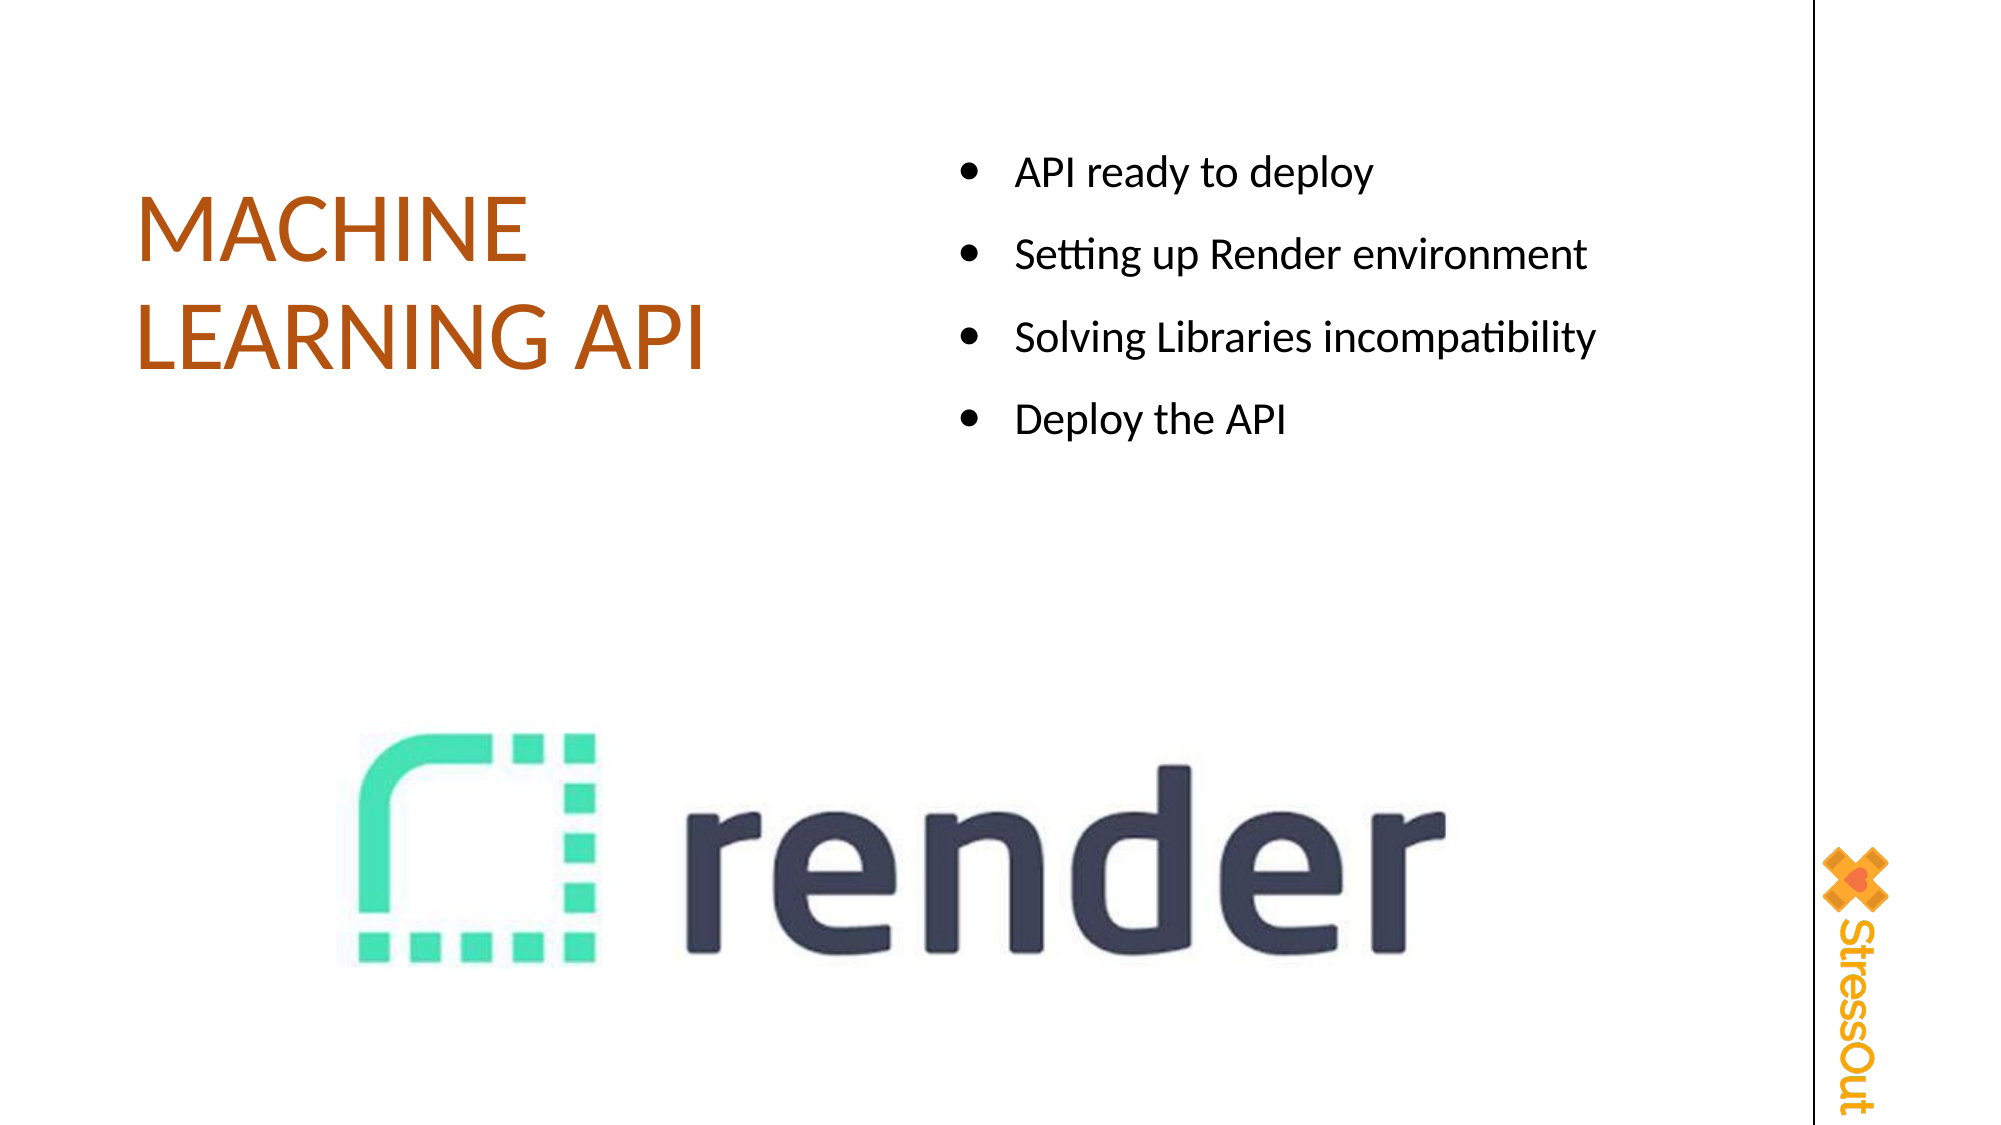

API ready to deploy
Setting up Render environment
Solving Libraries incompatibility
Deploy the API
# MACHINE  LEARNING API